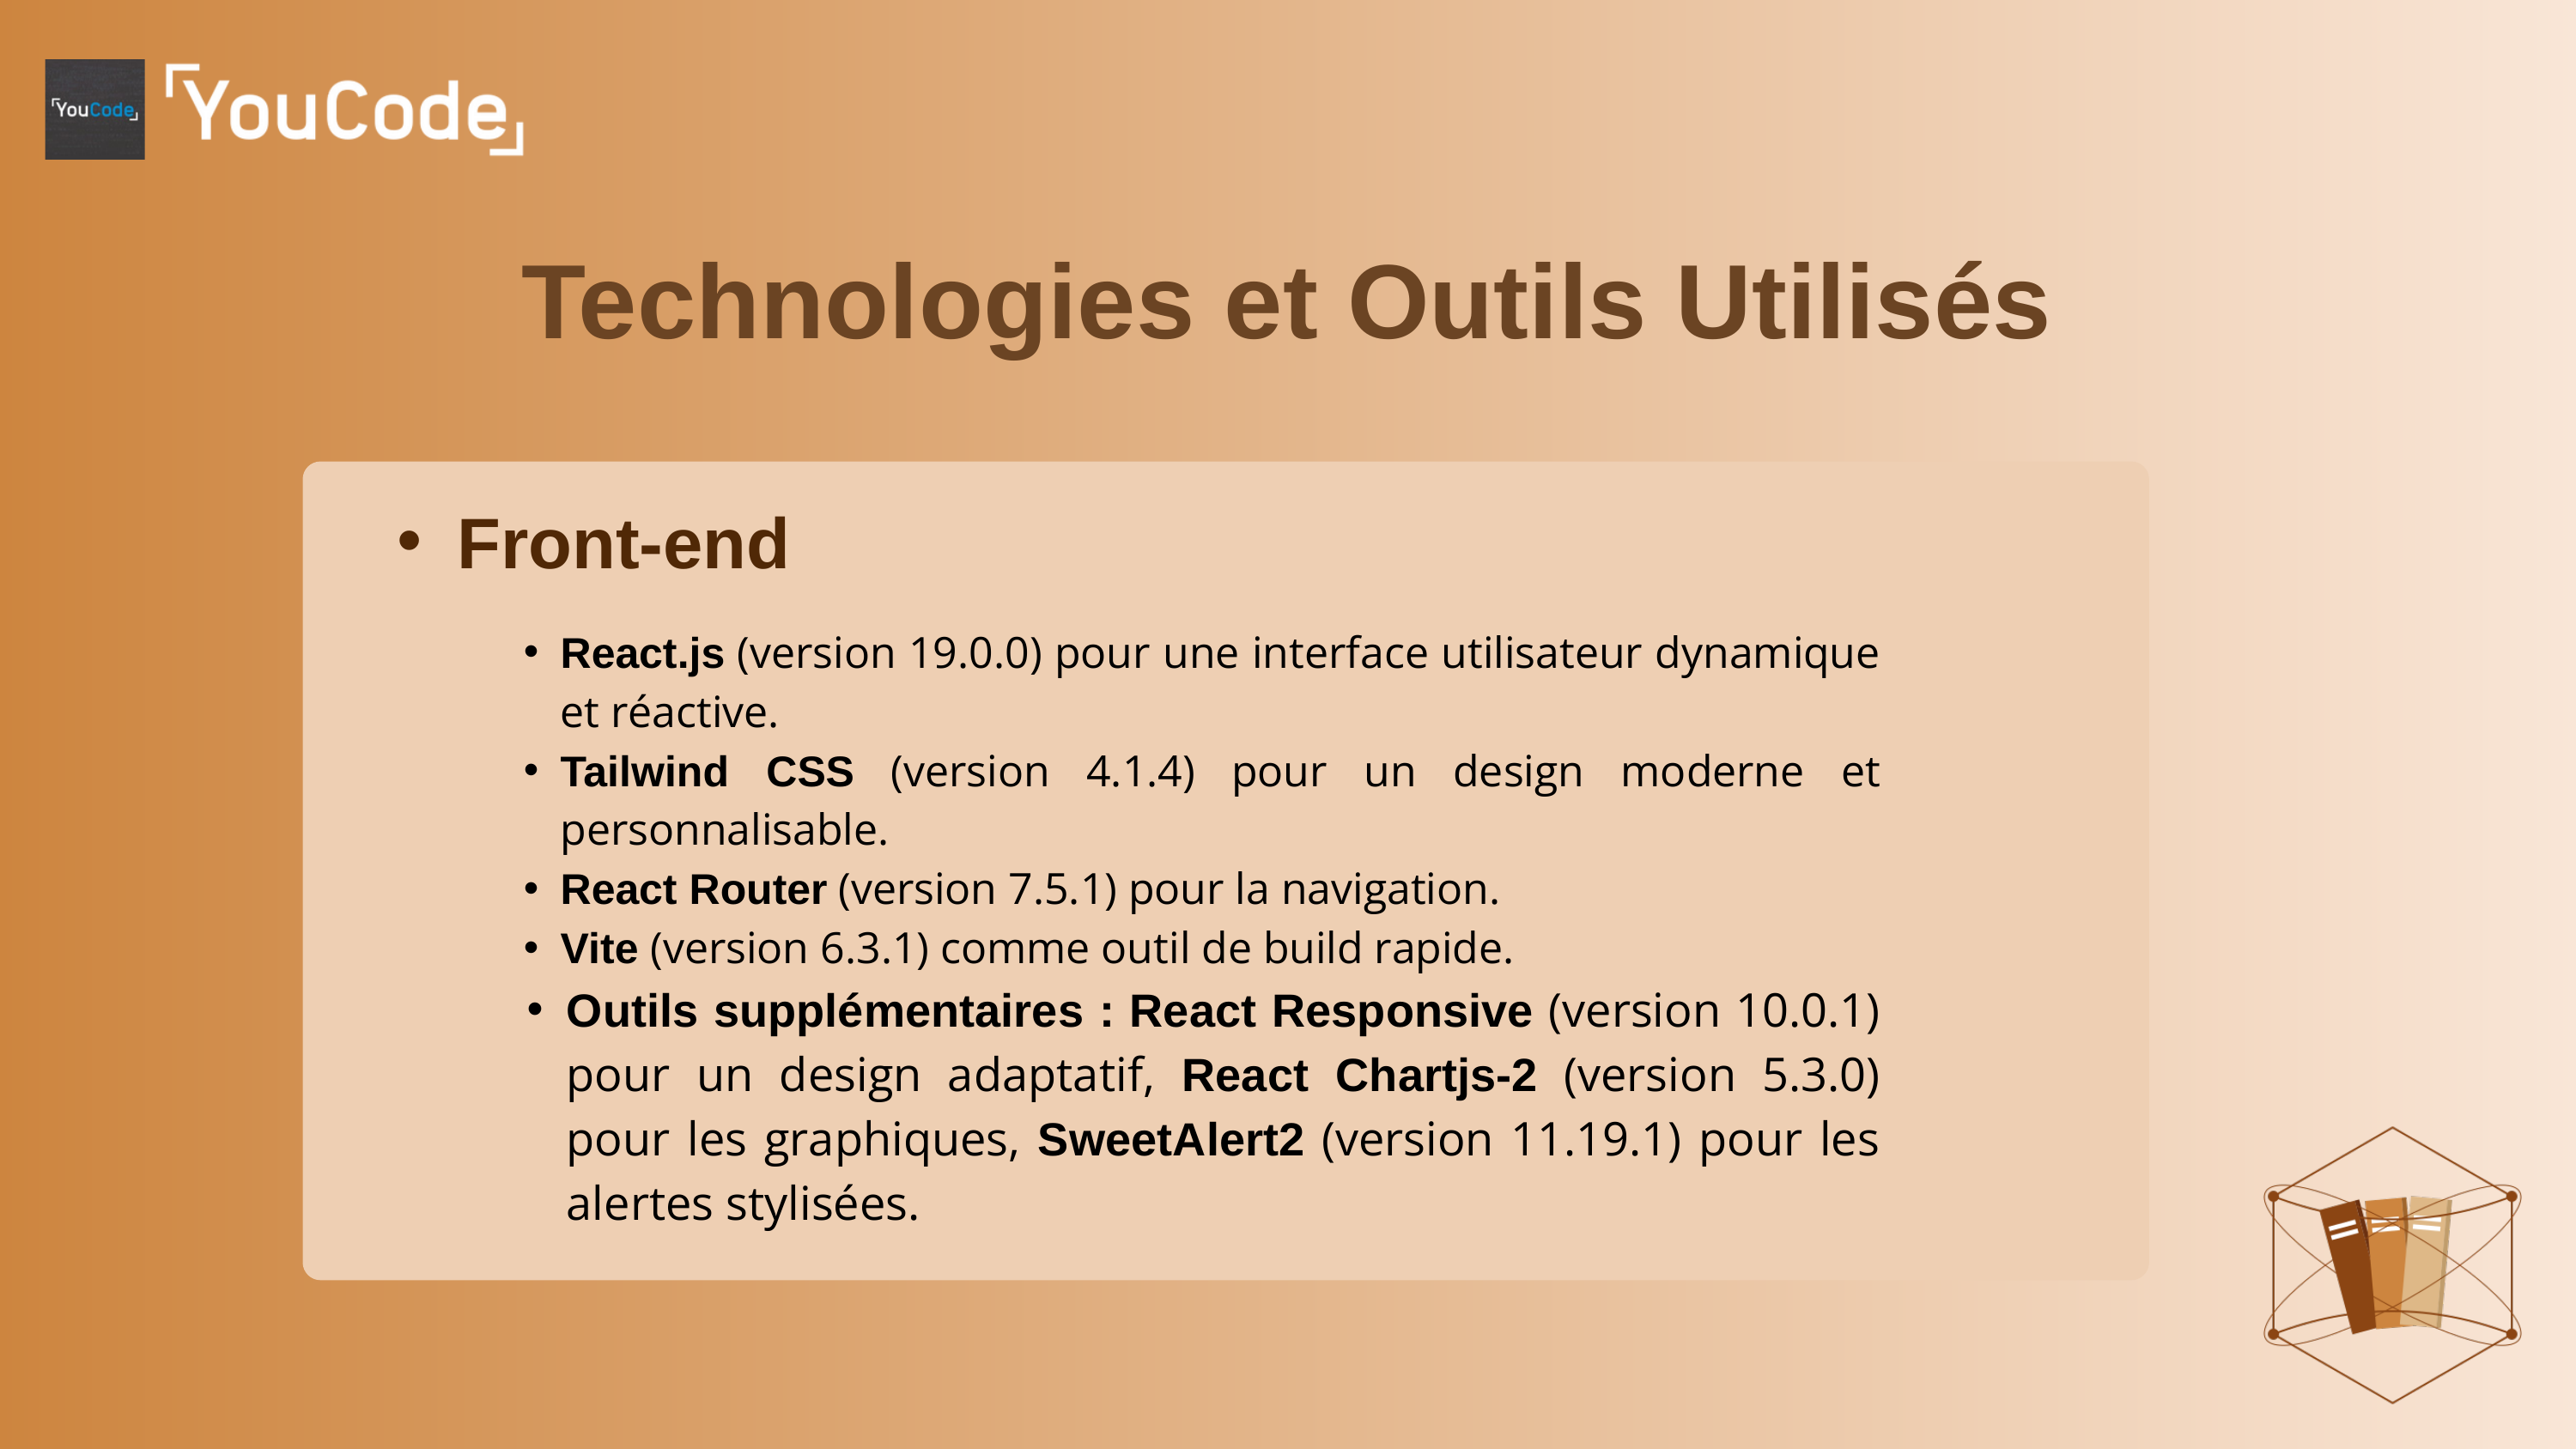

Technologies et Outils Utilisés

Front-end
React.js (version 19.0.0) pour une interface utilisateur dynamique et réactive.
Tailwind CSS (version 4.1.4) pour un design moderne et personnalisable.
React Router (version 7.5.1) pour la navigation.
Vite (version 6.3.1) comme outil de build rapide.
Outils supplémentaires : React Responsive (version 10.0.1) pour un design adaptatif, React Chartjs-2 (version 5.3.0) pour les graphiques, SweetAlert2 (version 11.19.1) pour les alertes stylisées.